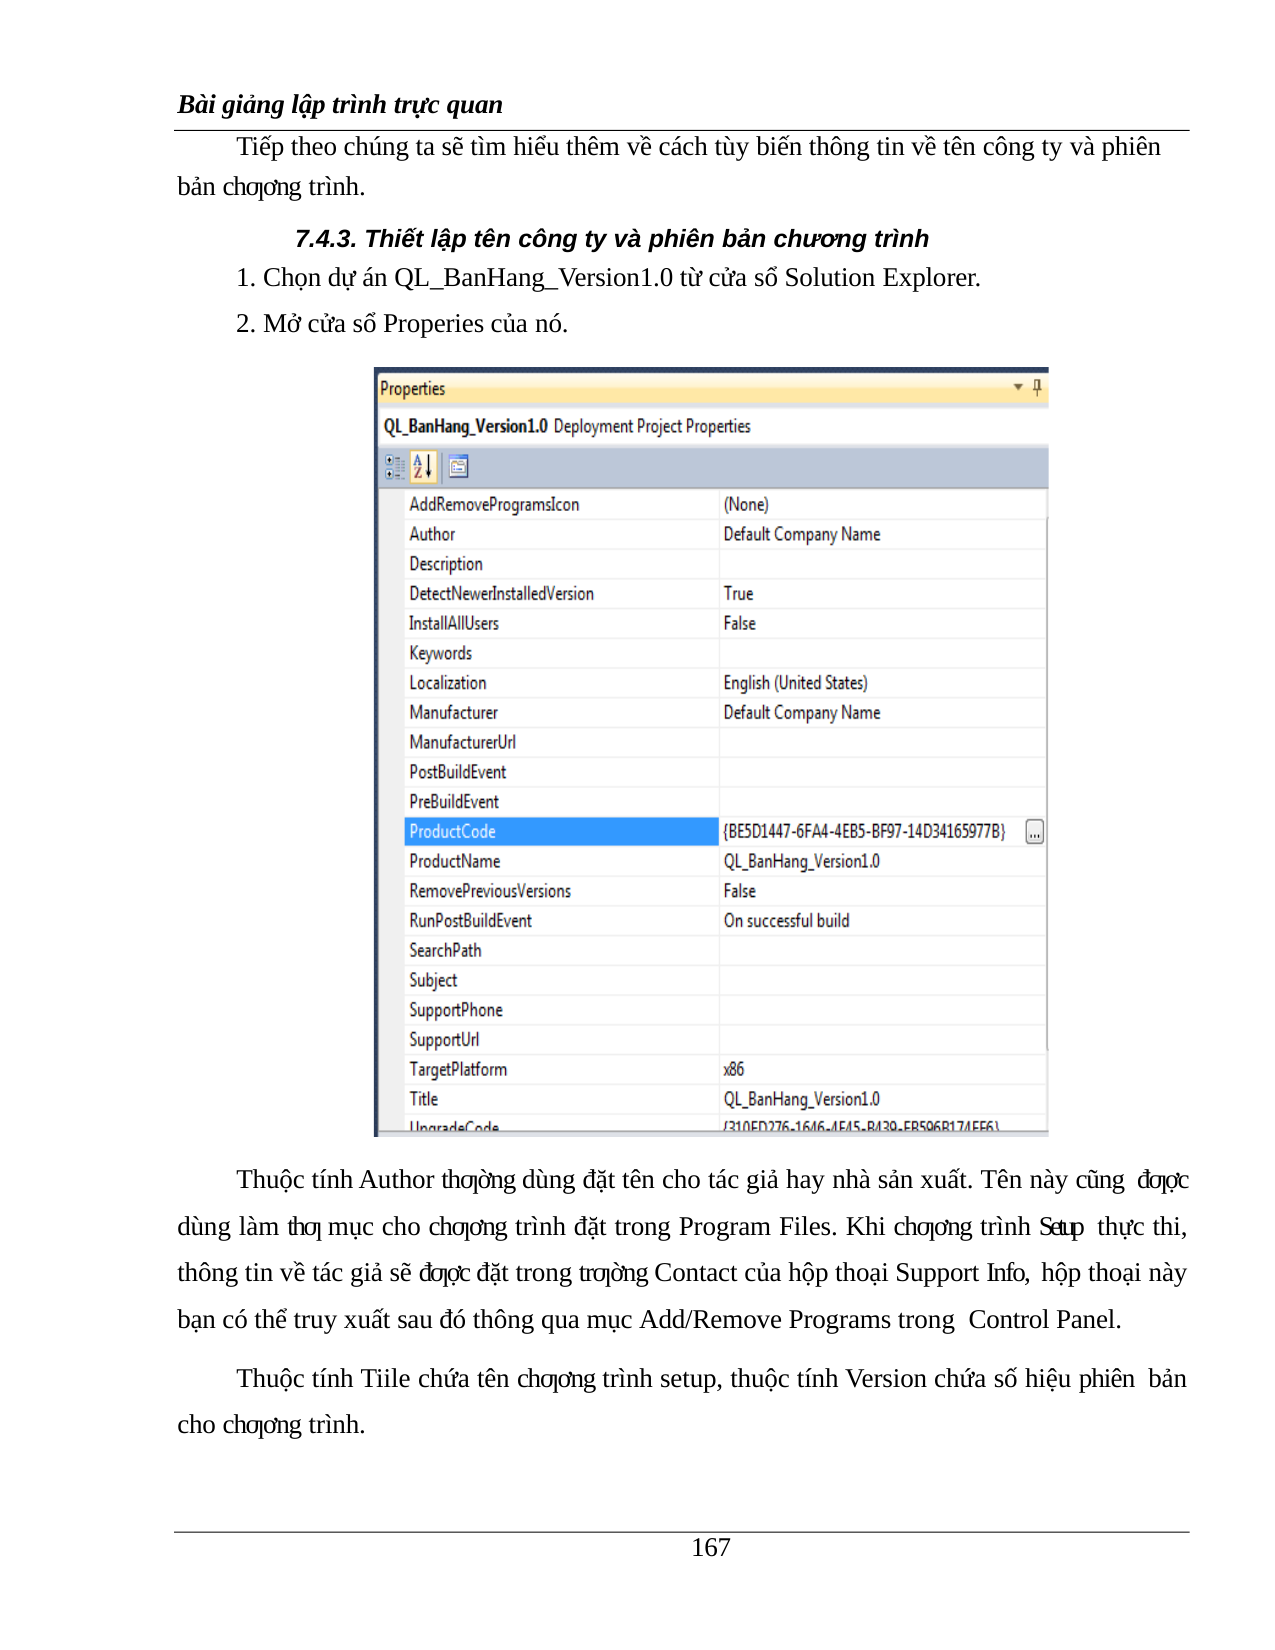

Bài giảng lập trình trực quan
Tiếp theo chúng ta sẽ tìm hiểu thêm về cách tùy biến thông tin về tên công ty và phiên  bản chƣơng trình.
7.4.3. Thiết lập tên công ty và phiên bản chương trình
Chọn dự án QL_BanHang_Version1.0 từ cửa sổ Solution Explorer.
Mở cửa sổ Properies của nó.

Thuộc tính Author thƣờng dùng đặt tên cho tác giả hay nhà sản xuất. Tên này cũng  đƣợc dùng làm thƣ mục cho chƣơng trình đặt trong Program Files. Khi chƣơng trình Setup  thực thi, thông tin về tác giả sẽ đƣợc đặt trong trƣờng Contact của hộp thoại Support Info,  hộp thoại này bạn có thể truy xuất sau đó thông qua mục Add/Remove Programs trong  Control Panel.
Thuộc tính Tiile chứa tên chƣơng trình setup, thuộc tính Version chứa số hiệu phiên  bản cho chƣơng trình.
167